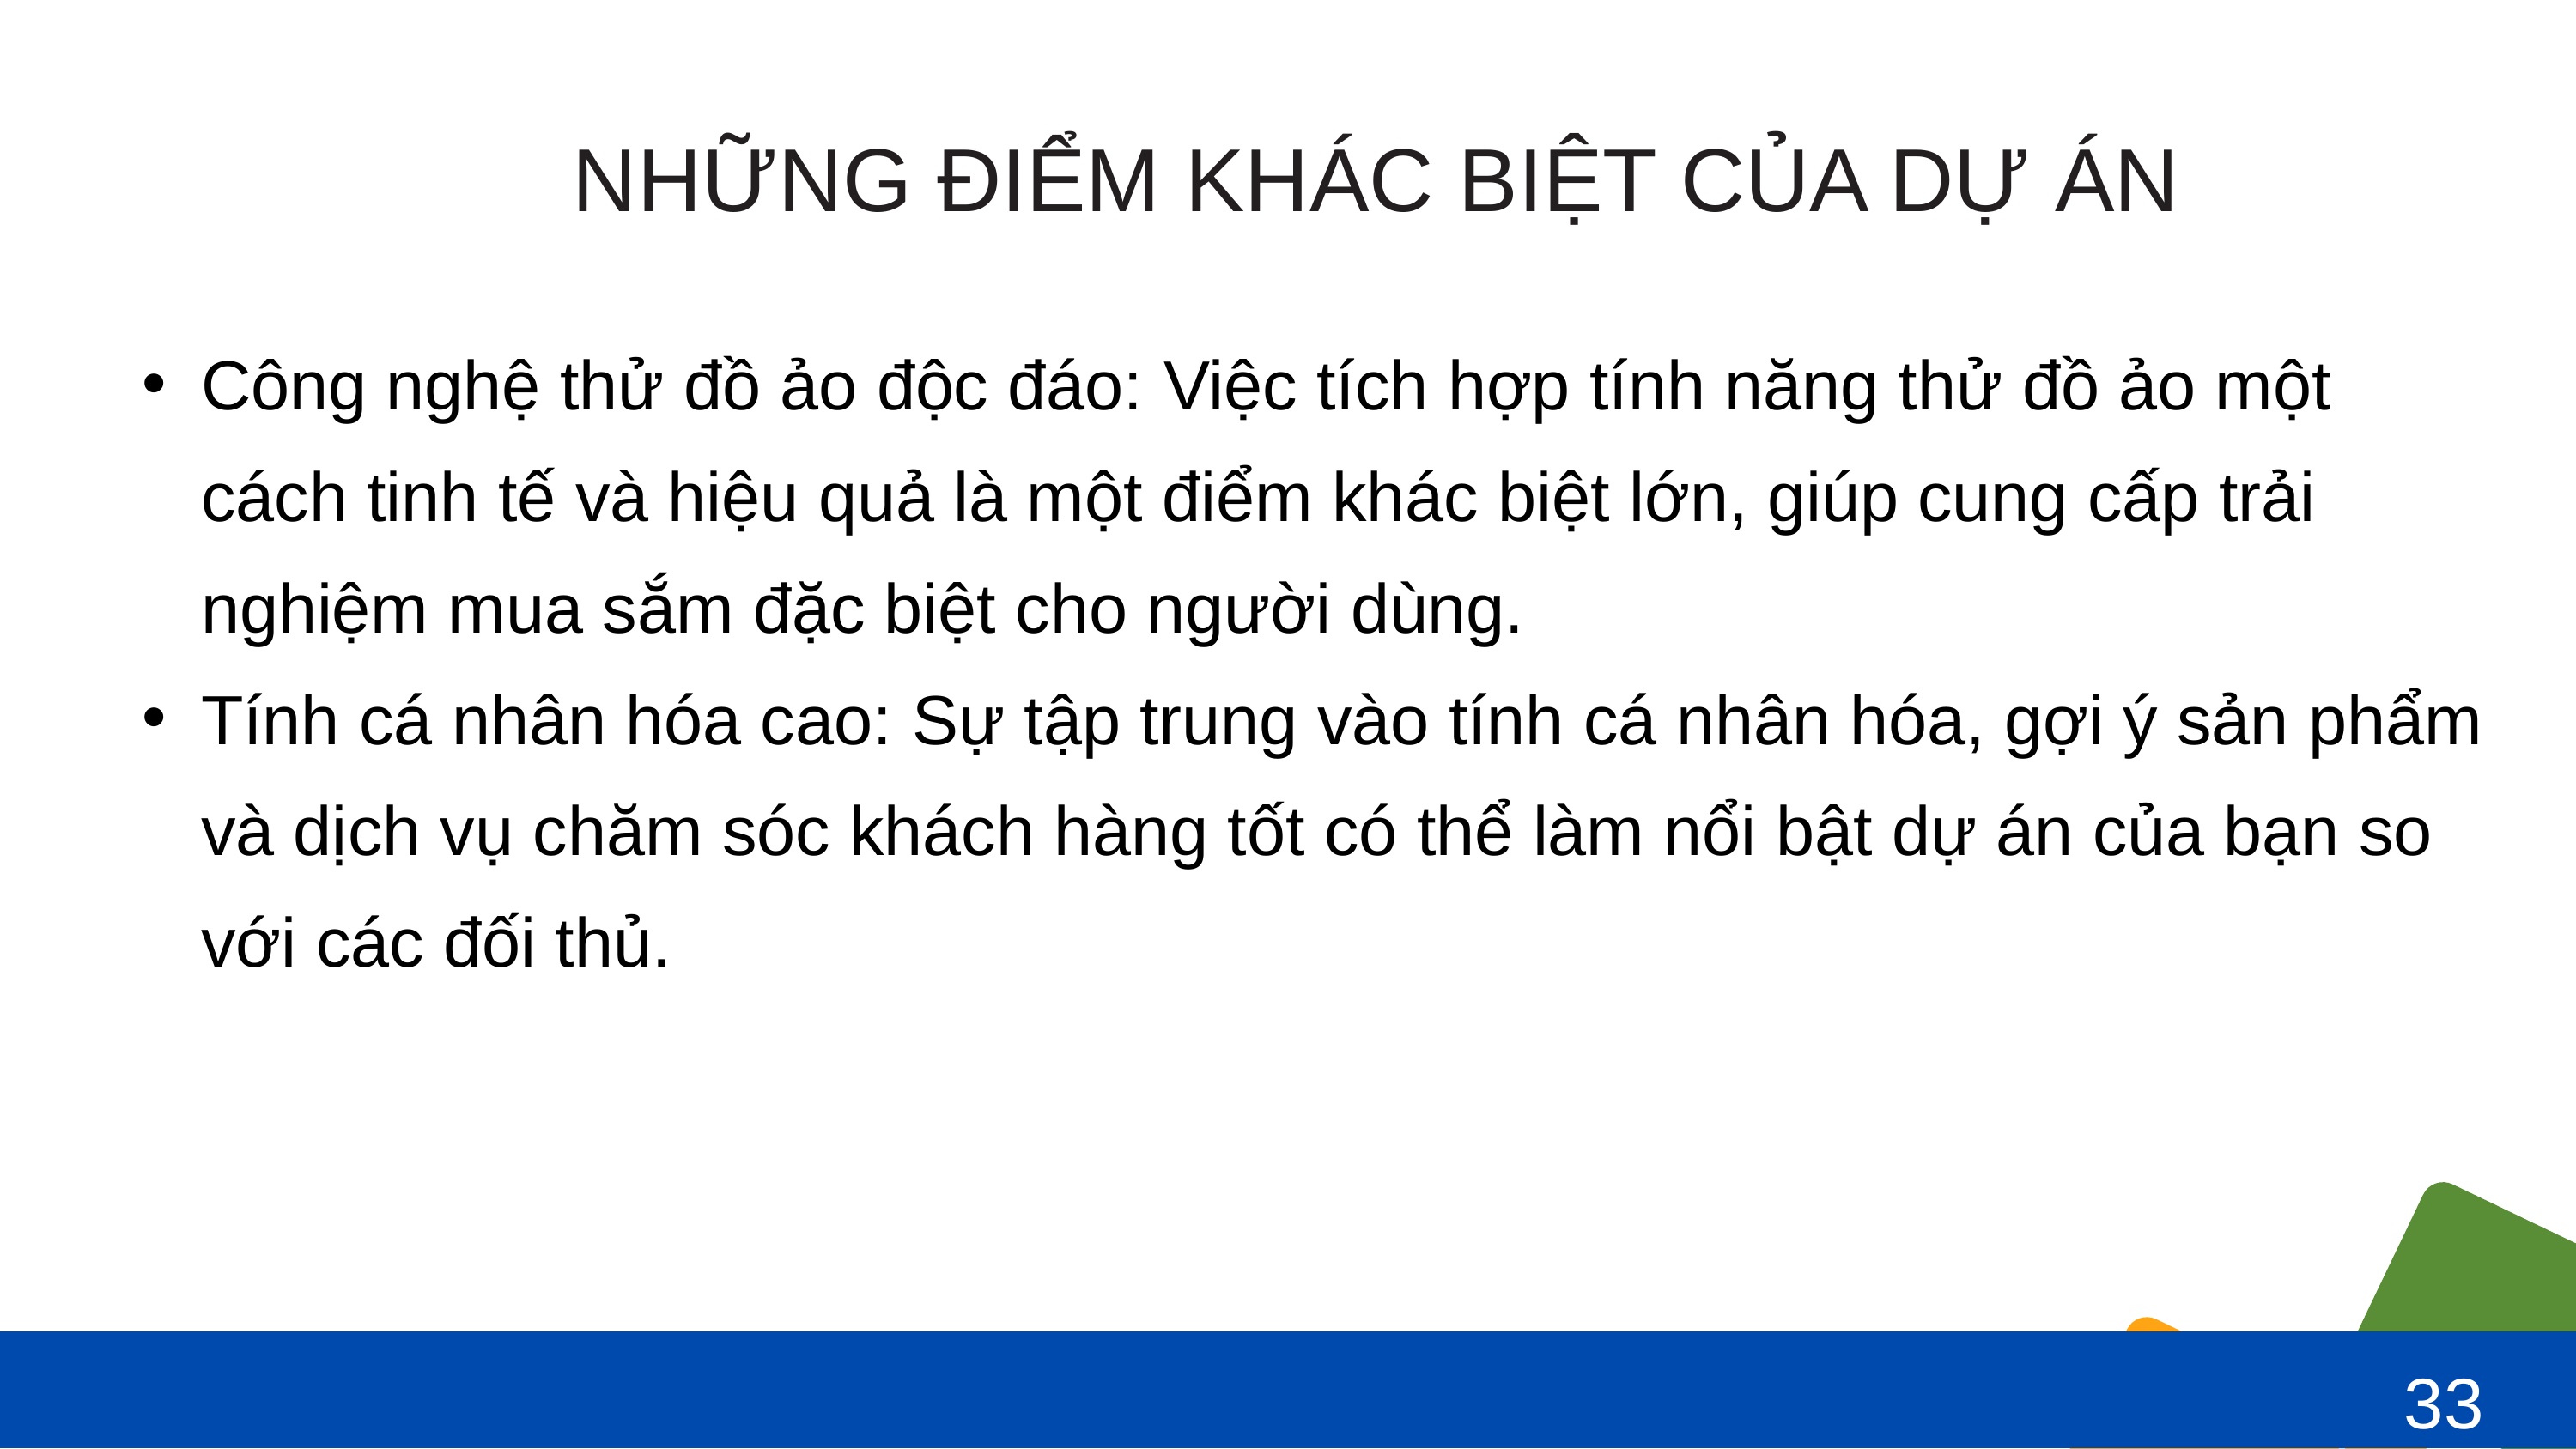

NHỮNG ĐIỂM KHÁC BIỆT CỦA DỰ ÁN
Công nghệ thử đồ ảo độc đáo: Việc tích hợp tính năng thử đồ ảo một cách tinh tế và hiệu quả là một điểm khác biệt lớn, giúp cung cấp trải nghiệm mua sắm đặc biệt cho người dùng.
Tính cá nhân hóa cao: Sự tập trung vào tính cá nhân hóa, gợi ý sản phẩm và dịch vụ chăm sóc khách hàng tốt có thể làm nổi bật dự án của bạn so với các đối thủ.

33